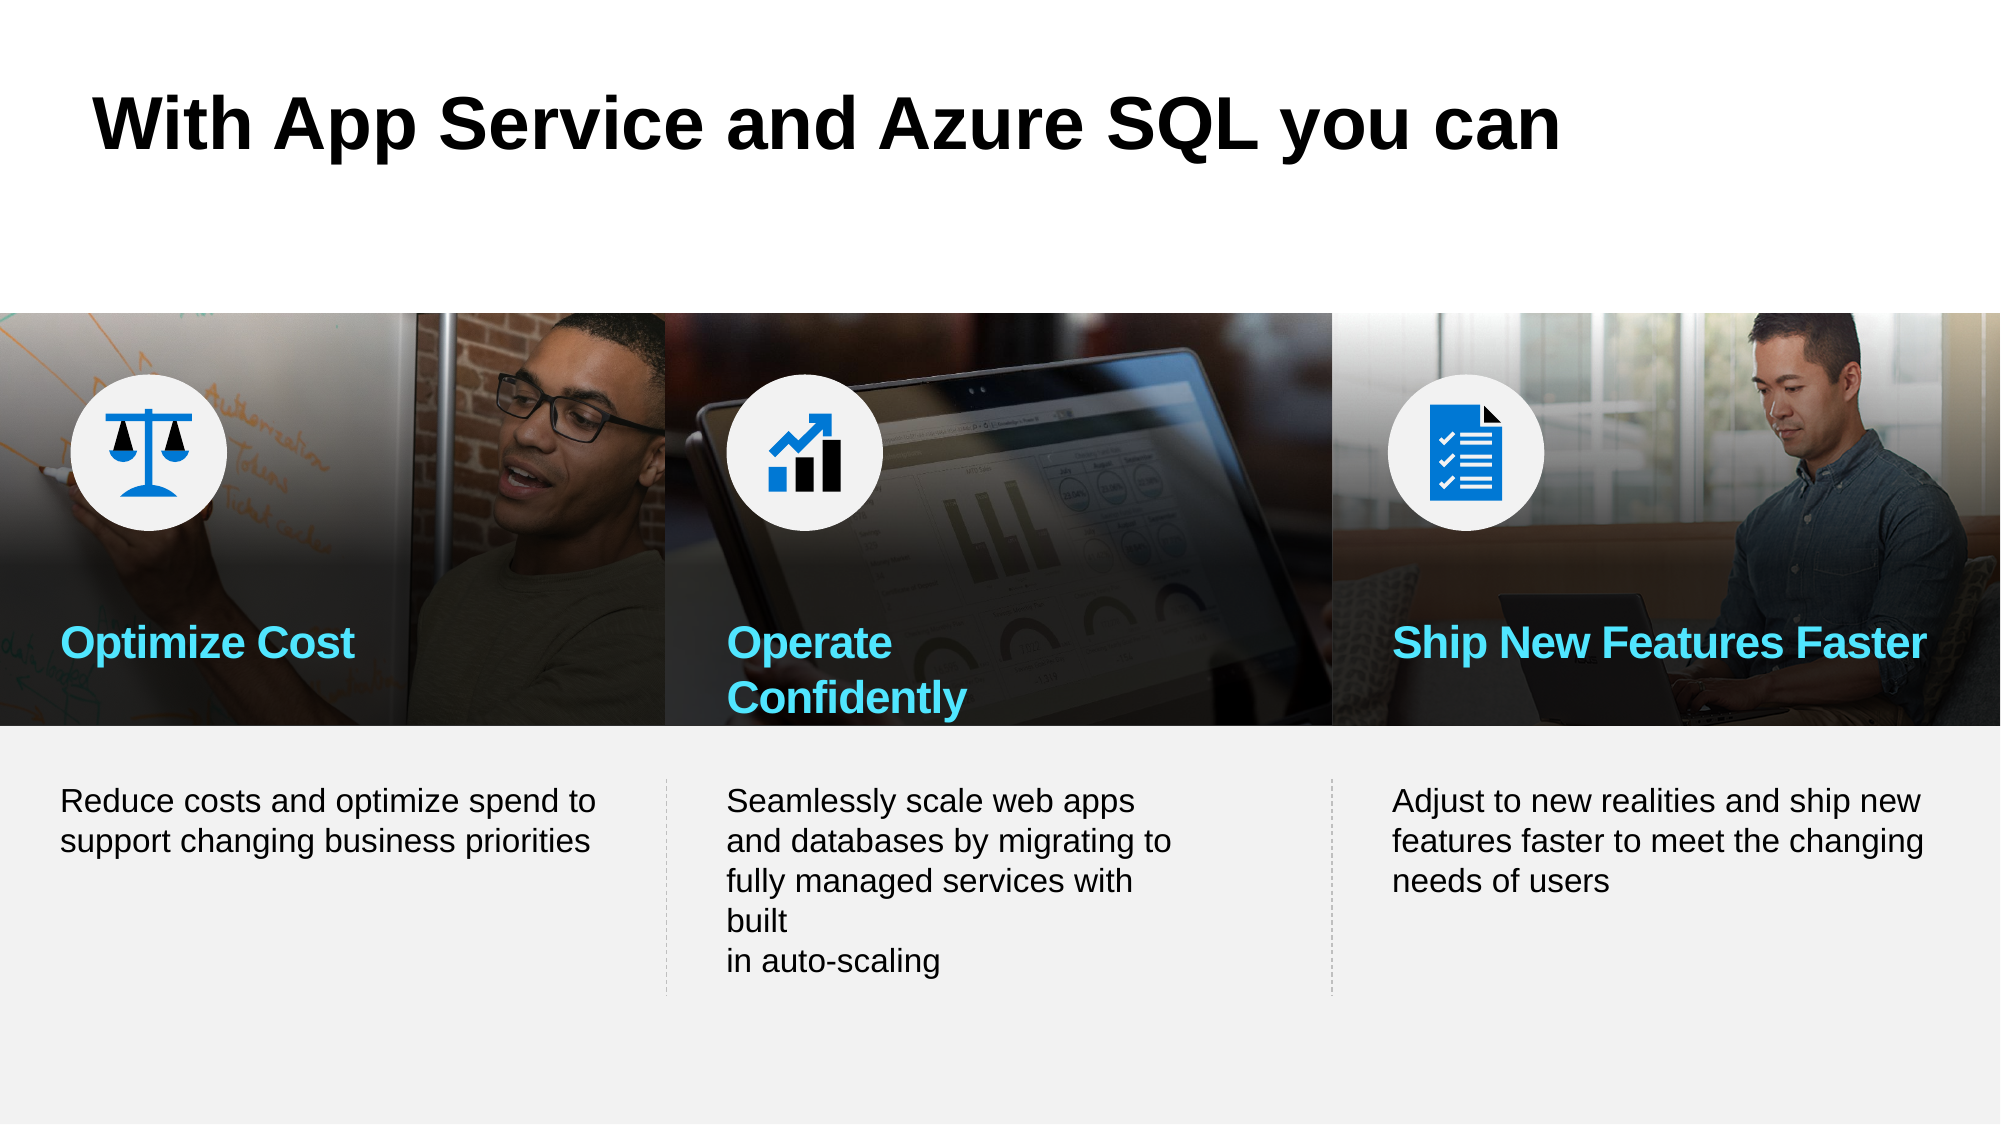

# With App Service and Azure SQL you can

Ship New Features Faster
Optimize Cost
Operate Confidently
Seamlessly scale web apps and databases by migrating to fully managed services with built
in auto-scaling
Adjust to new realities and ship new features faster to meet the changing needs of users
Reduce costs and optimize spend to support changing business priorities